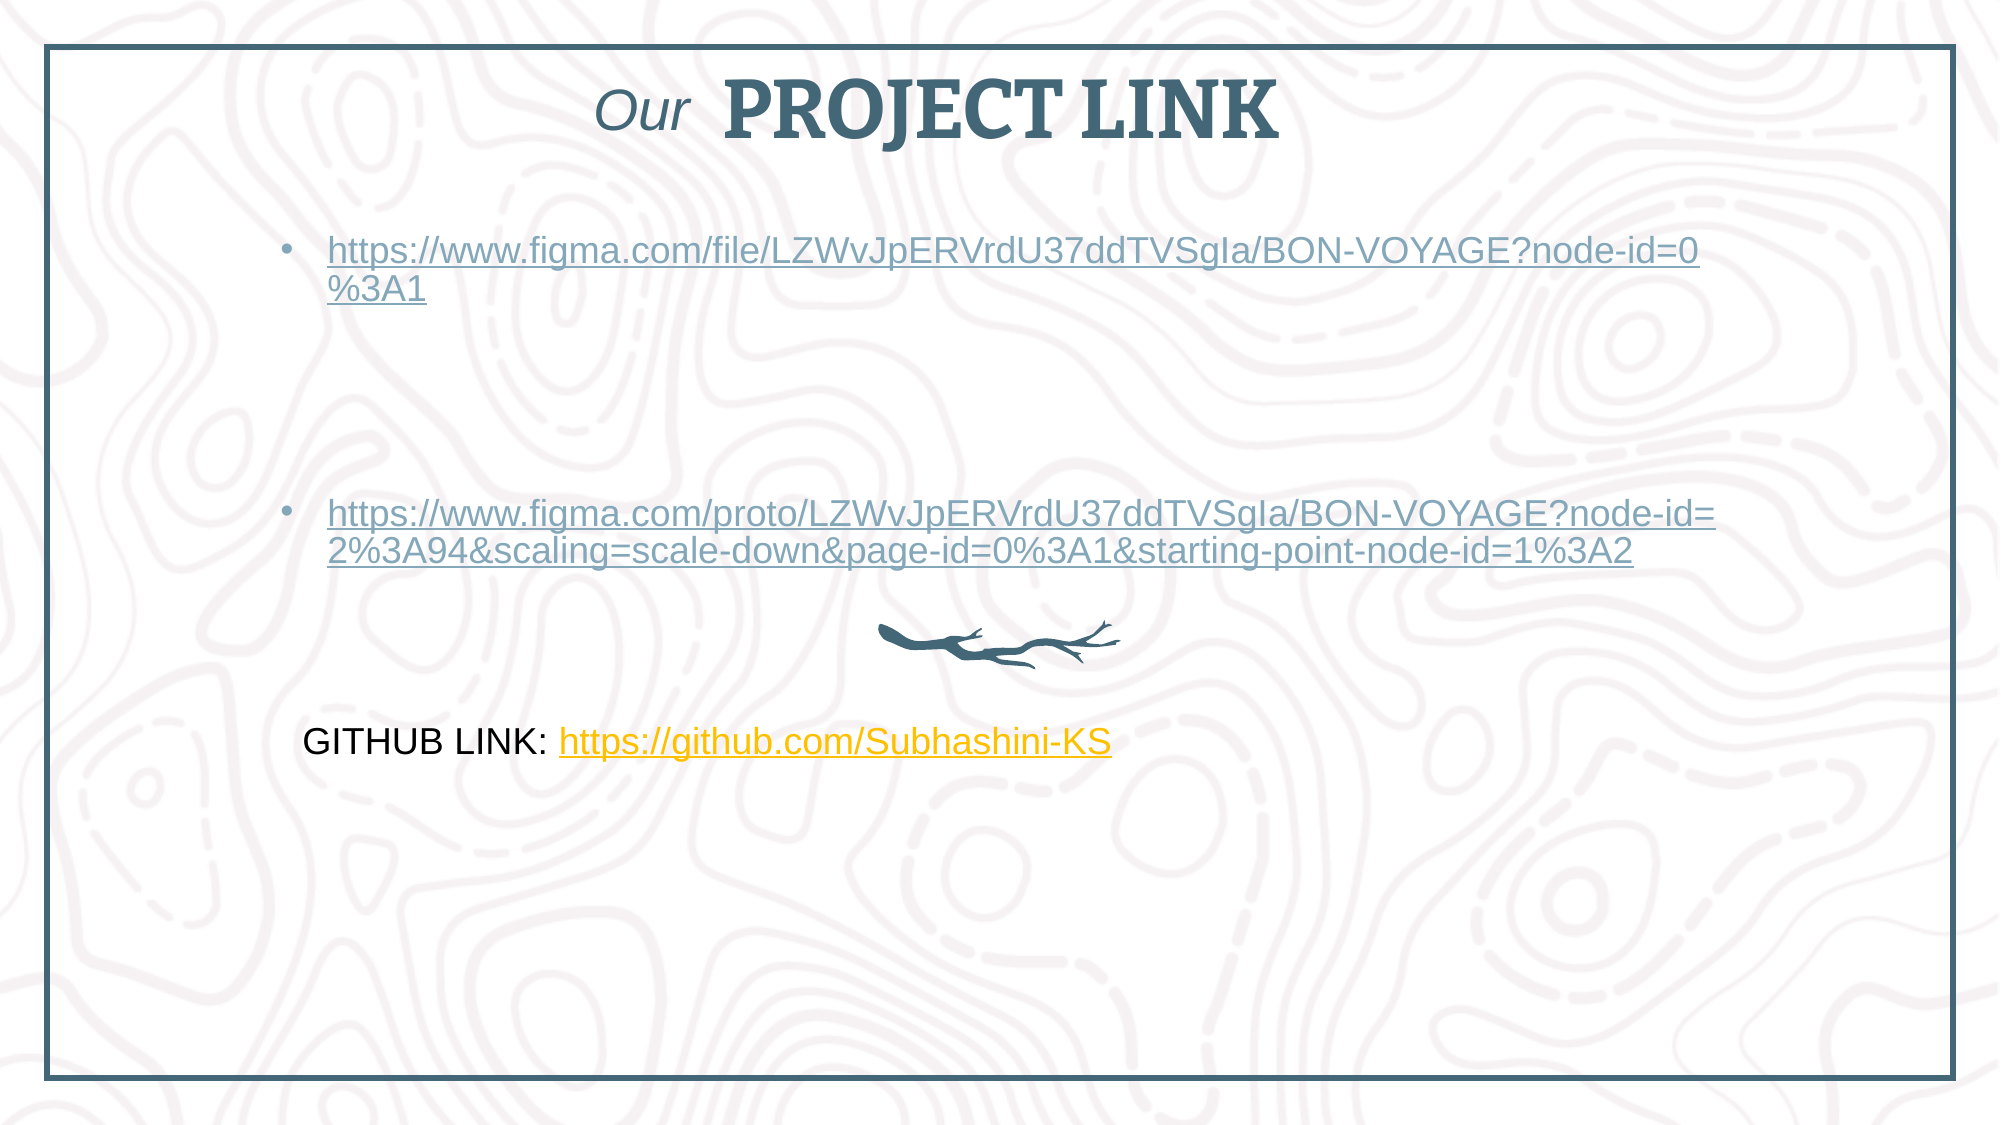

# Project link
Our
https://www.figma.com/file/LZWvJpERVrdU37ddTVSgIa/BON-VOYAGE?node-id=0%3A1

https://www.figma.com/proto/LZWvJpERVrdU37ddTVSgIa/BON-VOYAGE?node-id=2%3A94&scaling=scale-down&page-id=0%3A1&starting-point-node-id=1%3A2

GITHUB LINK: https://github.com/Subhashini-KS